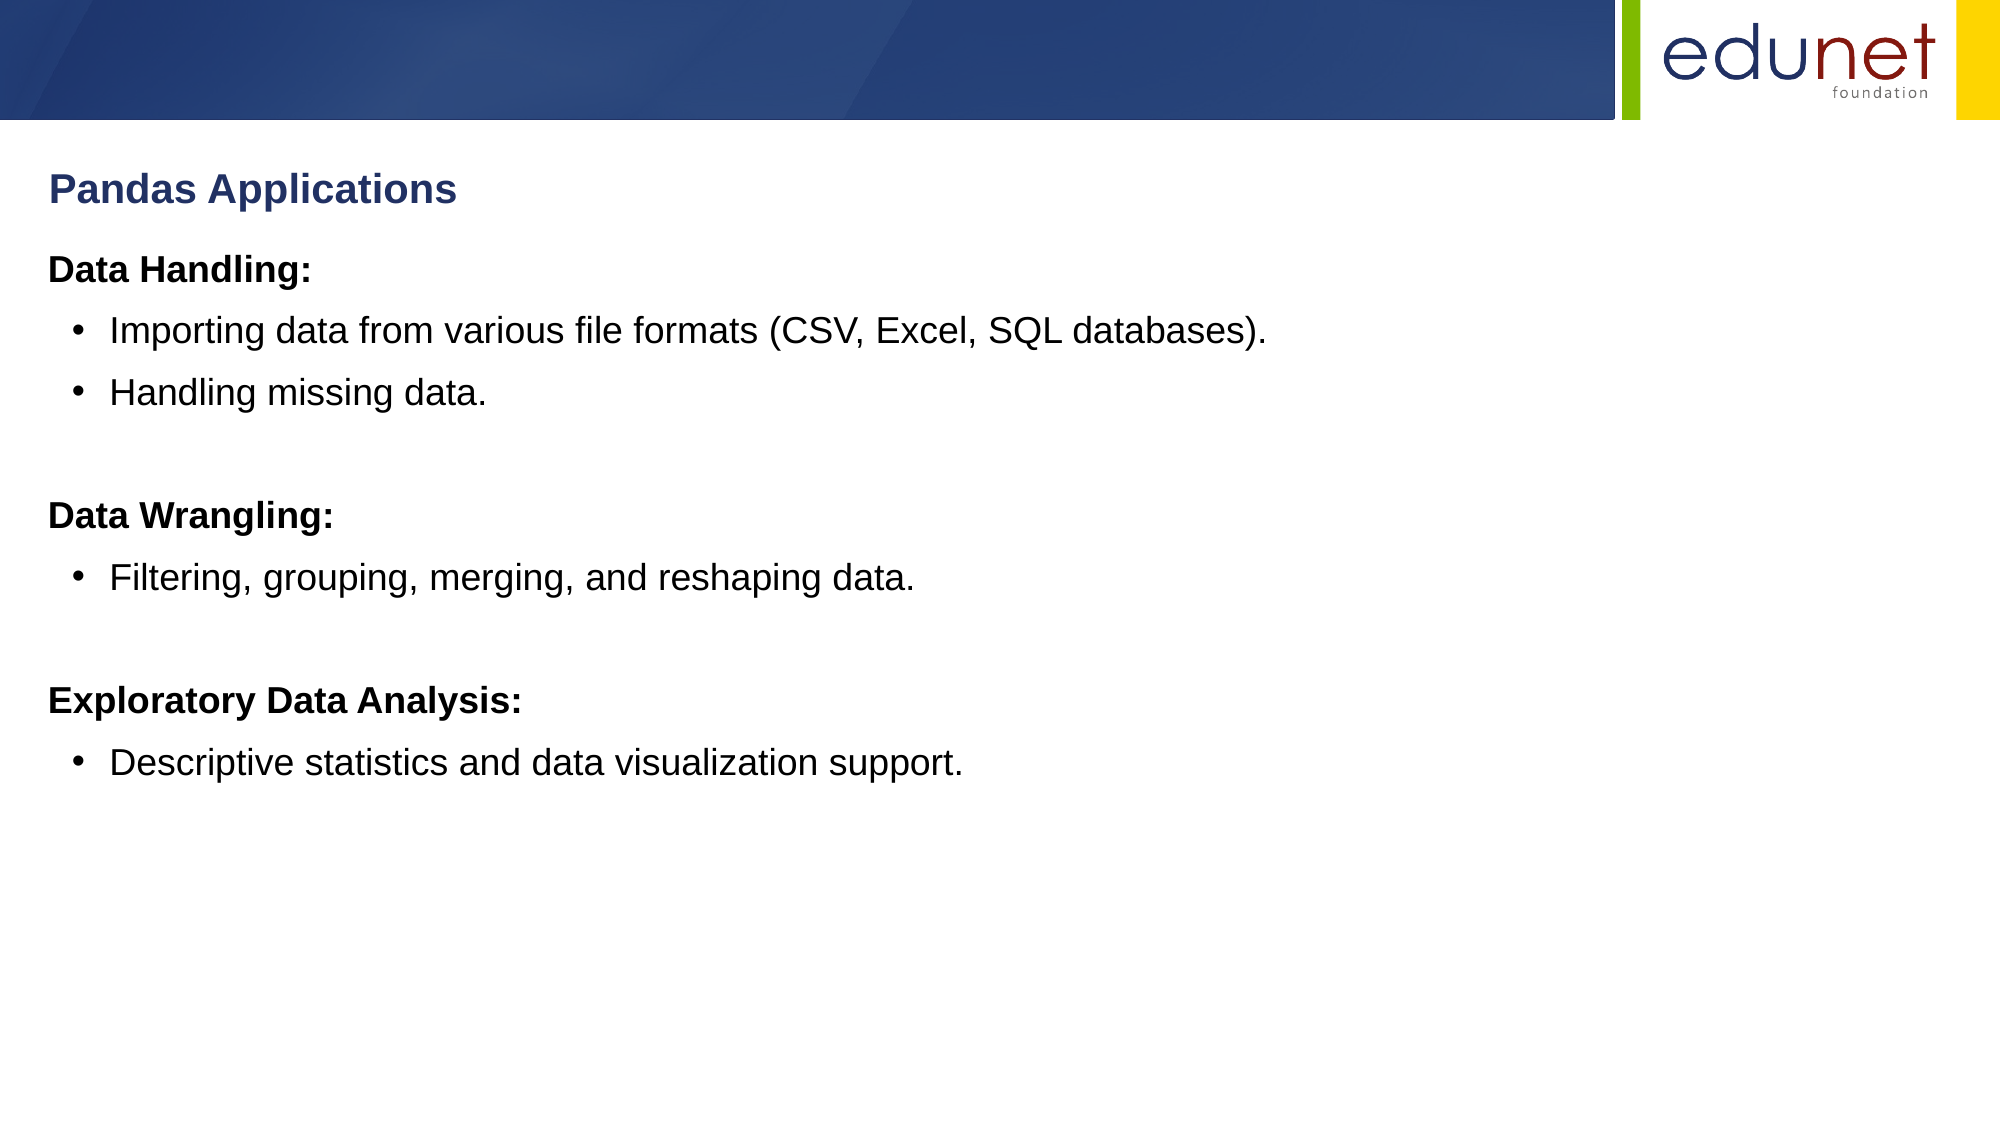

Pandas Applications
Data Handling:
Importing data from various file formats (CSV, Excel, SQL databases).
Handling missing data.

Data Wrangling:
Filtering, grouping, merging, and reshaping data.

Exploratory Data Analysis:
Descriptive statistics and data visualization support.